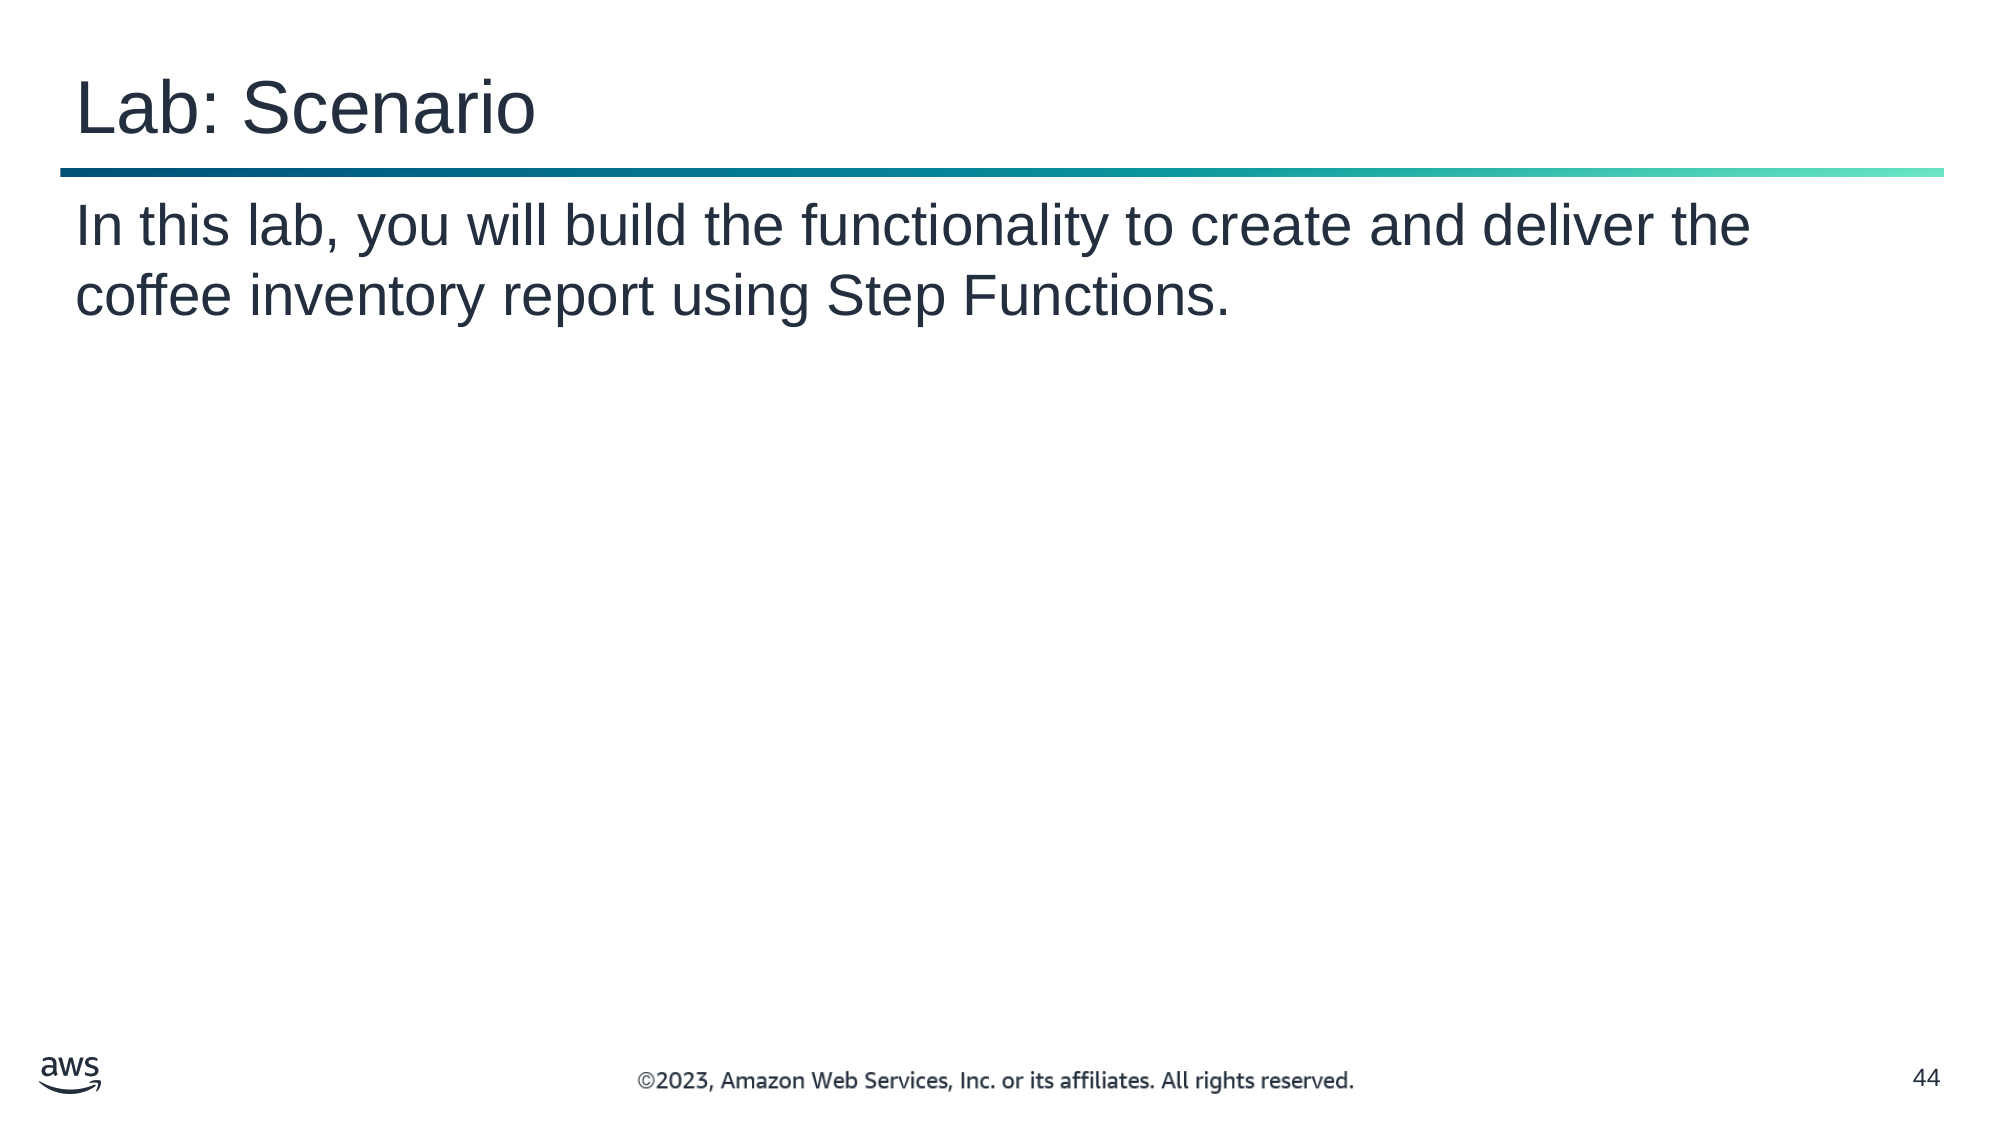

Lab: Scenario
In this lab, you will build the functionality to create and deliver the coffee inventory report using Step Functions.
44